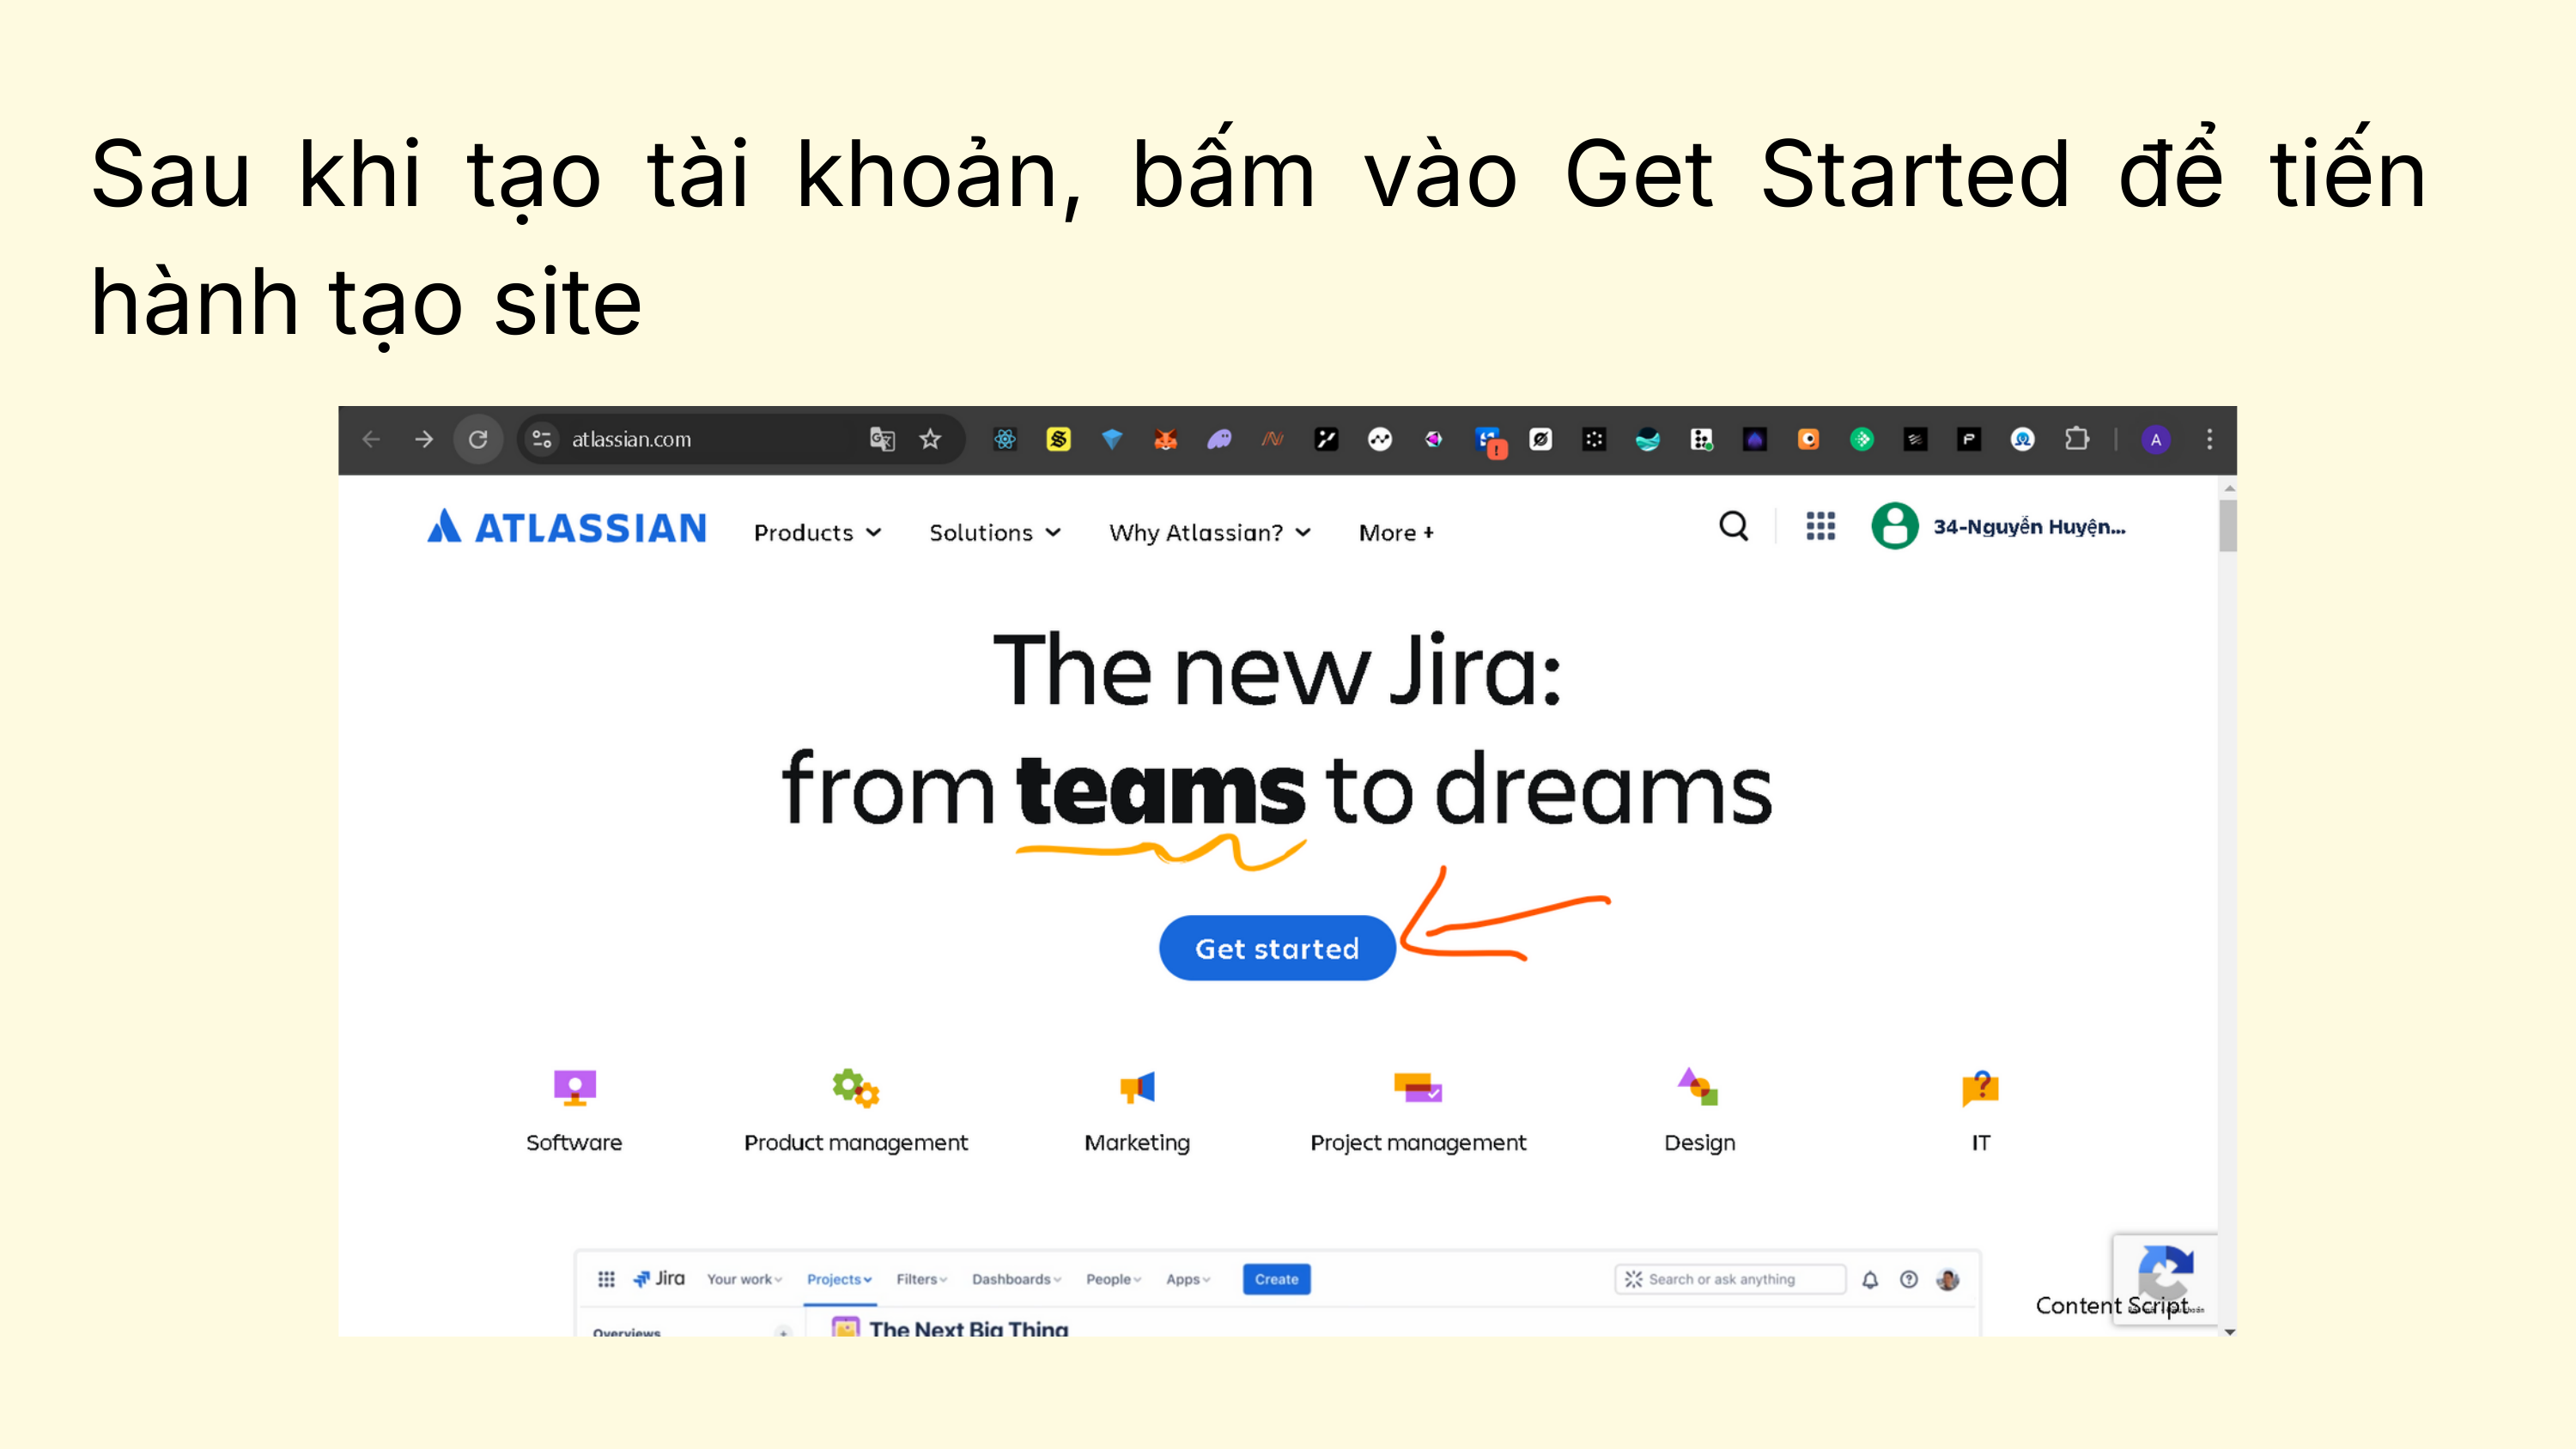

Sau khi tạo tài khoản, bấm vào Get Started để tiến hành tạo site